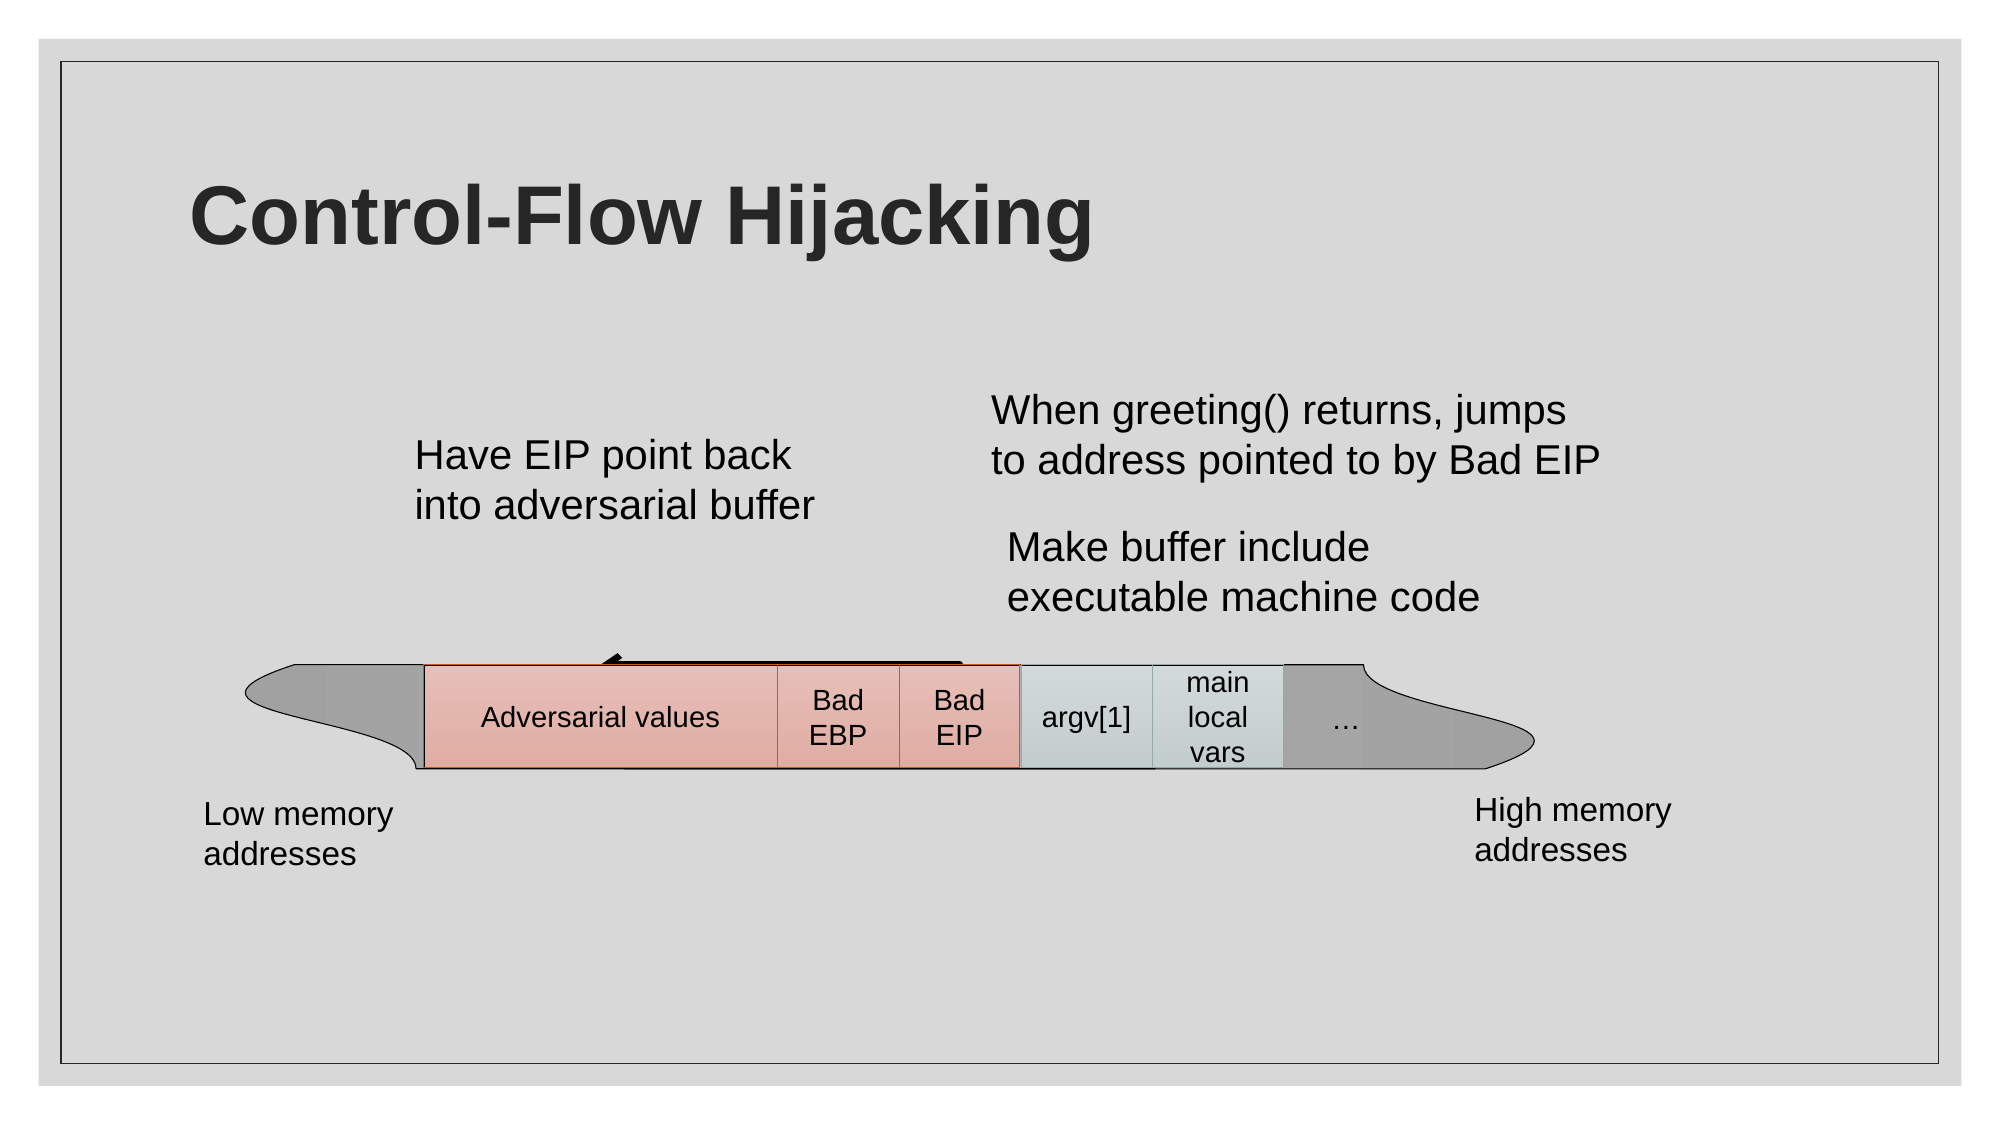

# Control-Flow Hijacking

When greeting() returns, jumps
to address pointed to by Bad EIP
Have EIP point back into adversarial buffer
Make buffer include executable machine code
greeting local var name
Adversarial values
main EBP
Bad
EBP
main EIP +2
Bad
EIP
argv[1]
main local vars
…
High memory
addresses
Low memory
addresses